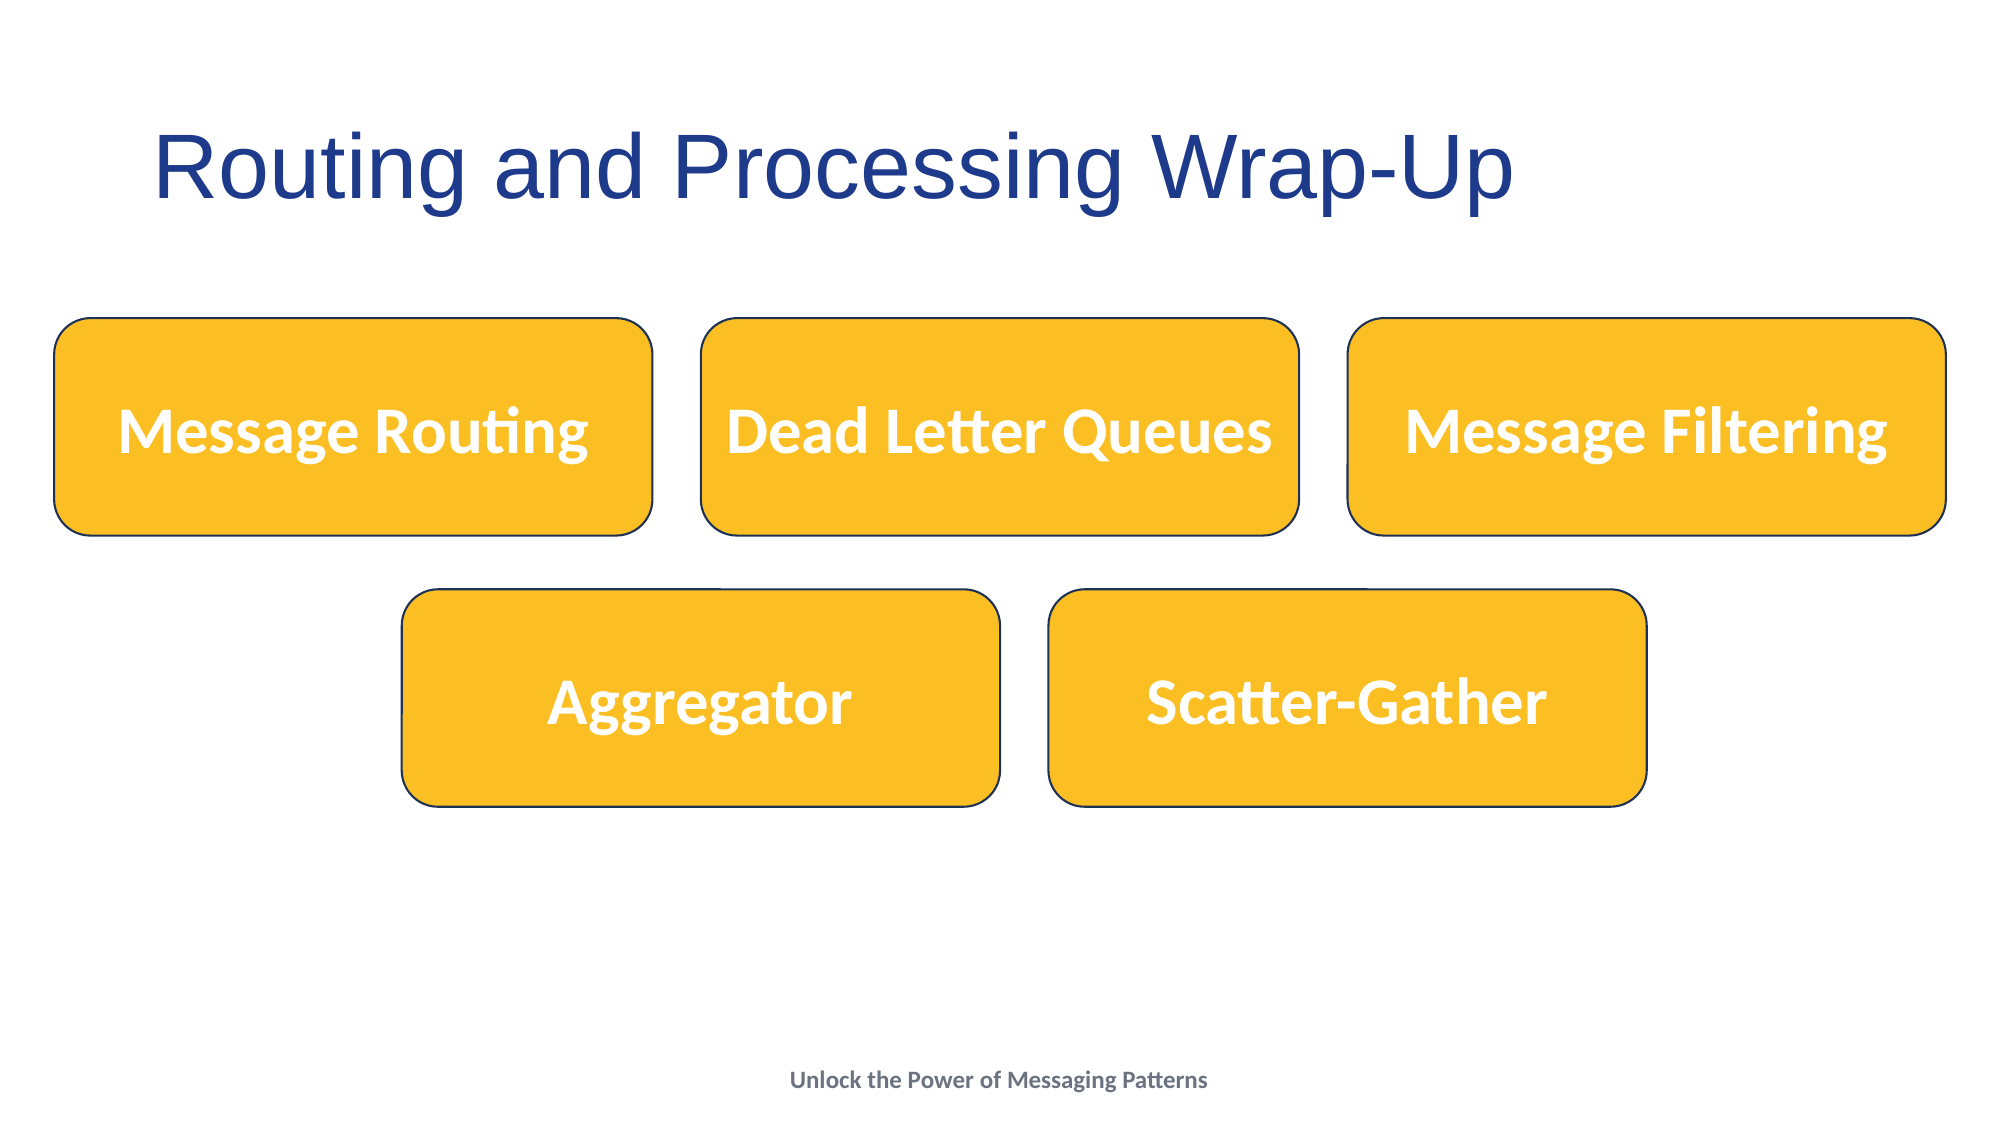

# Routing and Processing Wrap-Up
Message Filtering
Message Routing
Dead Letter Queues
Scatter-Gather
Aggregator